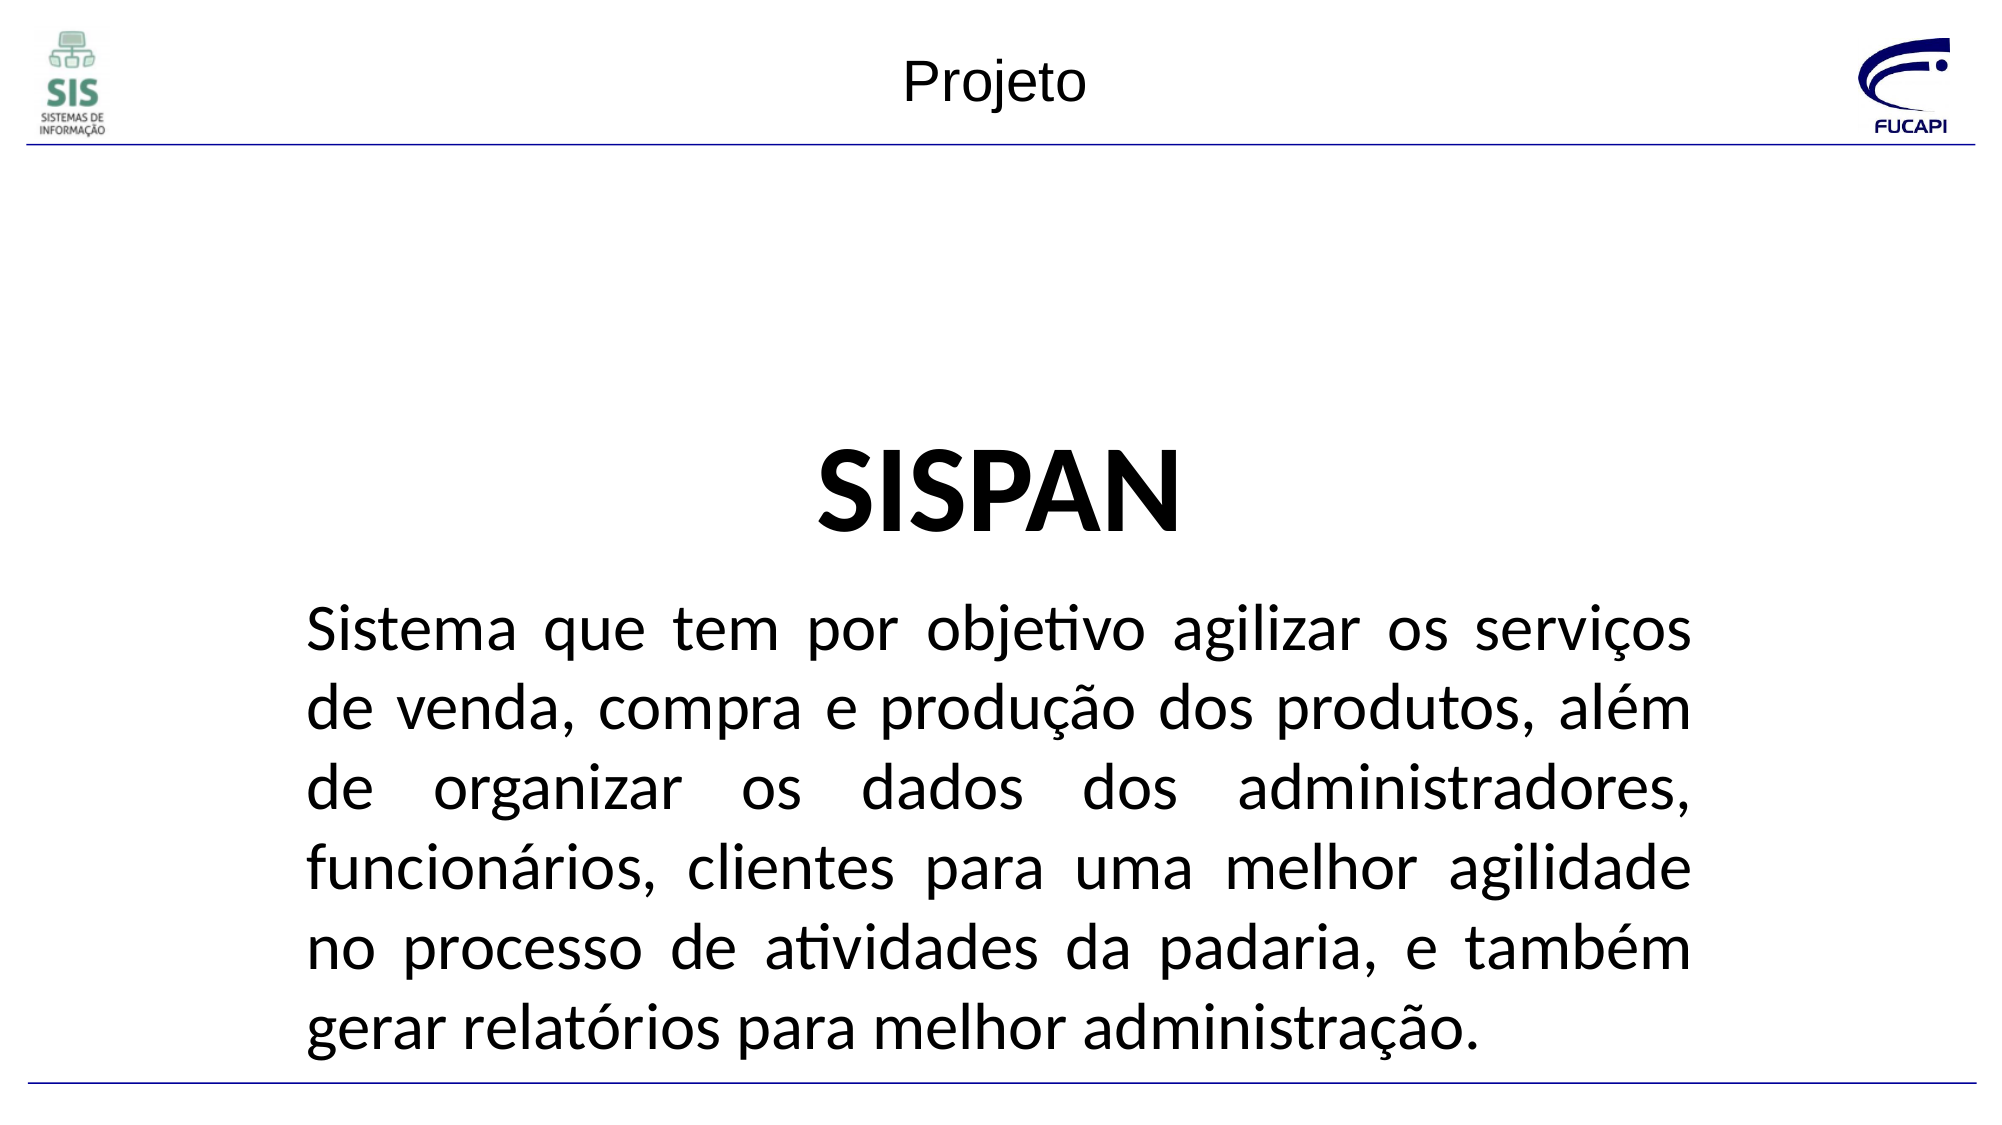

Projeto
SISPAN
Sistema que tem por objetivo agilizar os serviços de venda, compra e produção dos produtos, além de organizar os dados dos administradores, funcionários, clientes para uma melhor agilidade no processo de atividades da padaria, e também gerar relatórios para melhor administração.